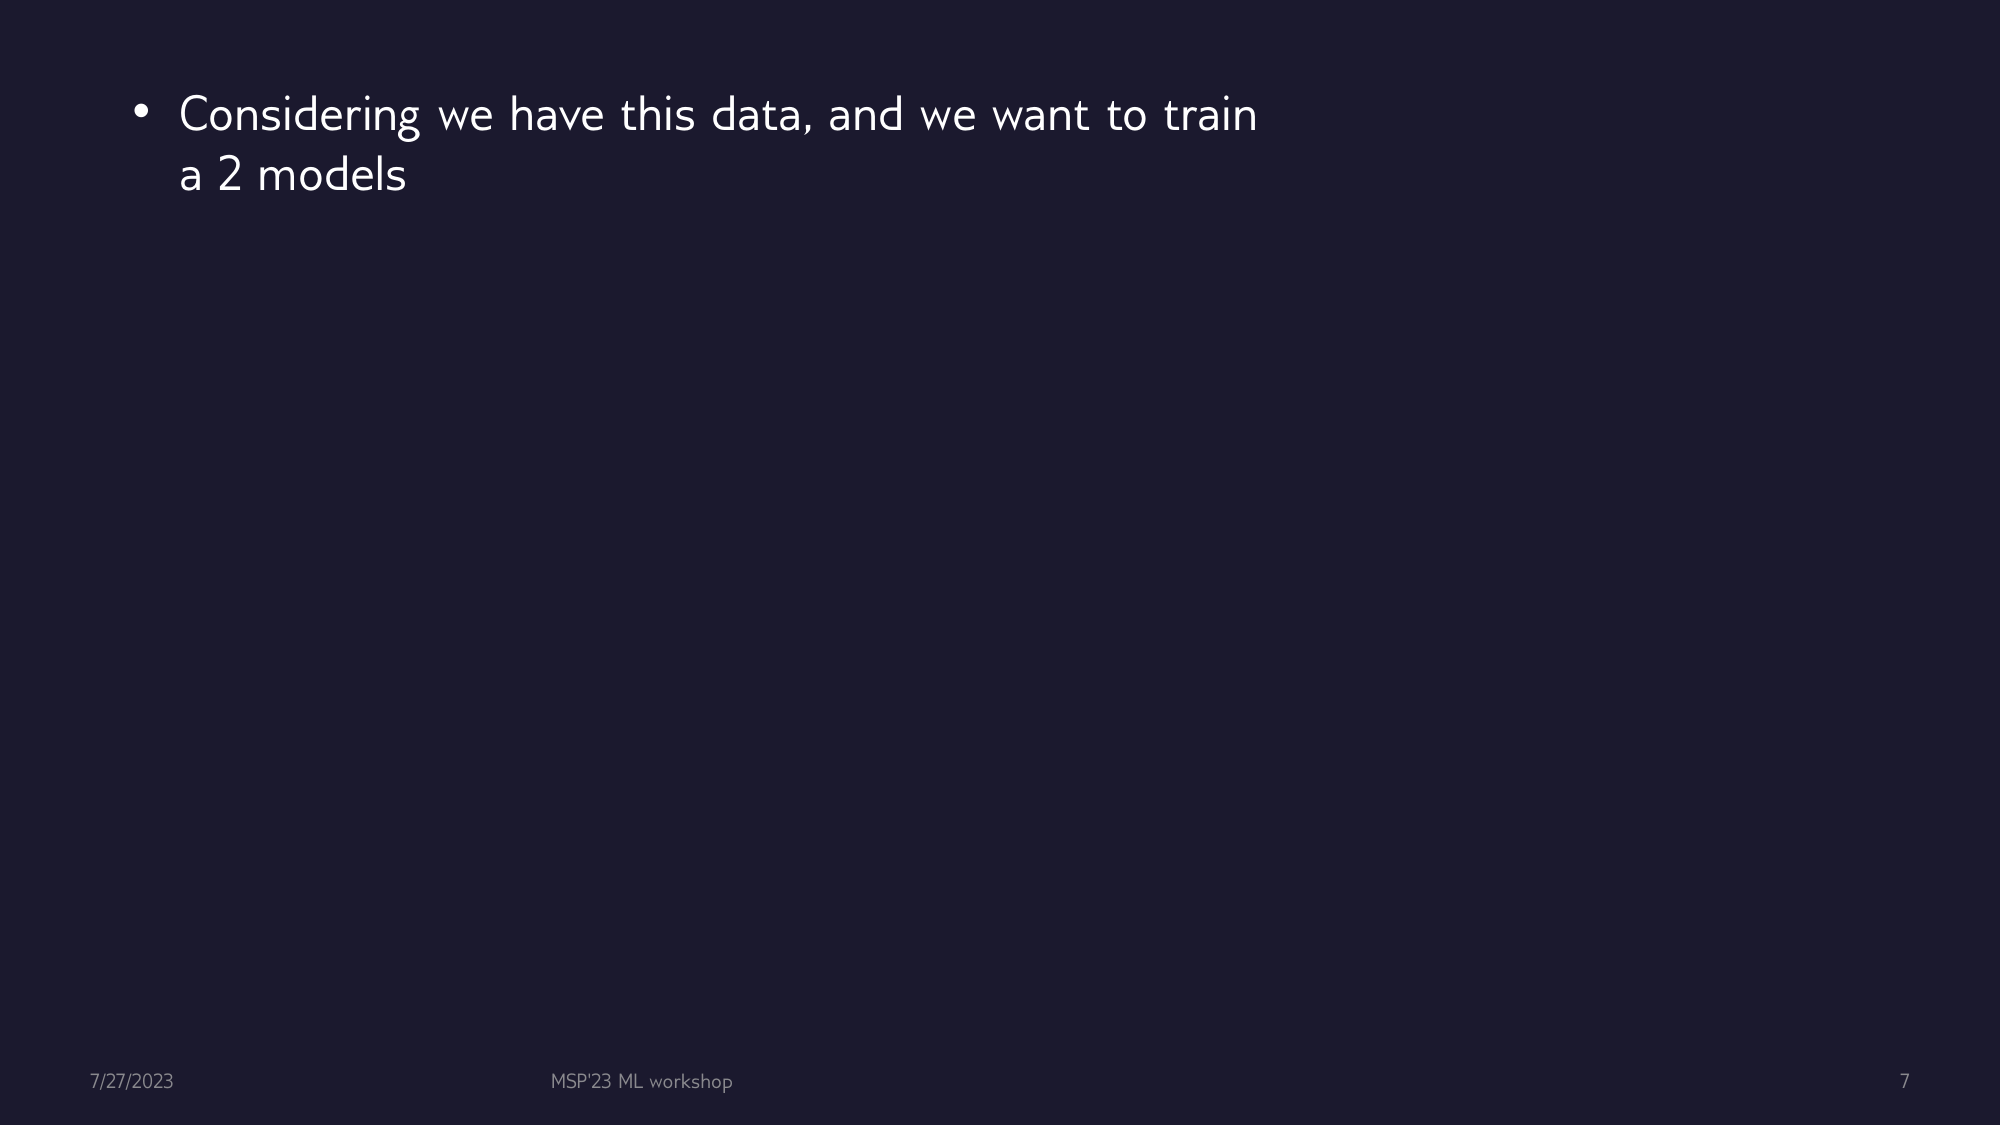

Considering we have this data, and we want to train a 2 models
7/27/2023
MSP'23 ML workshop
7